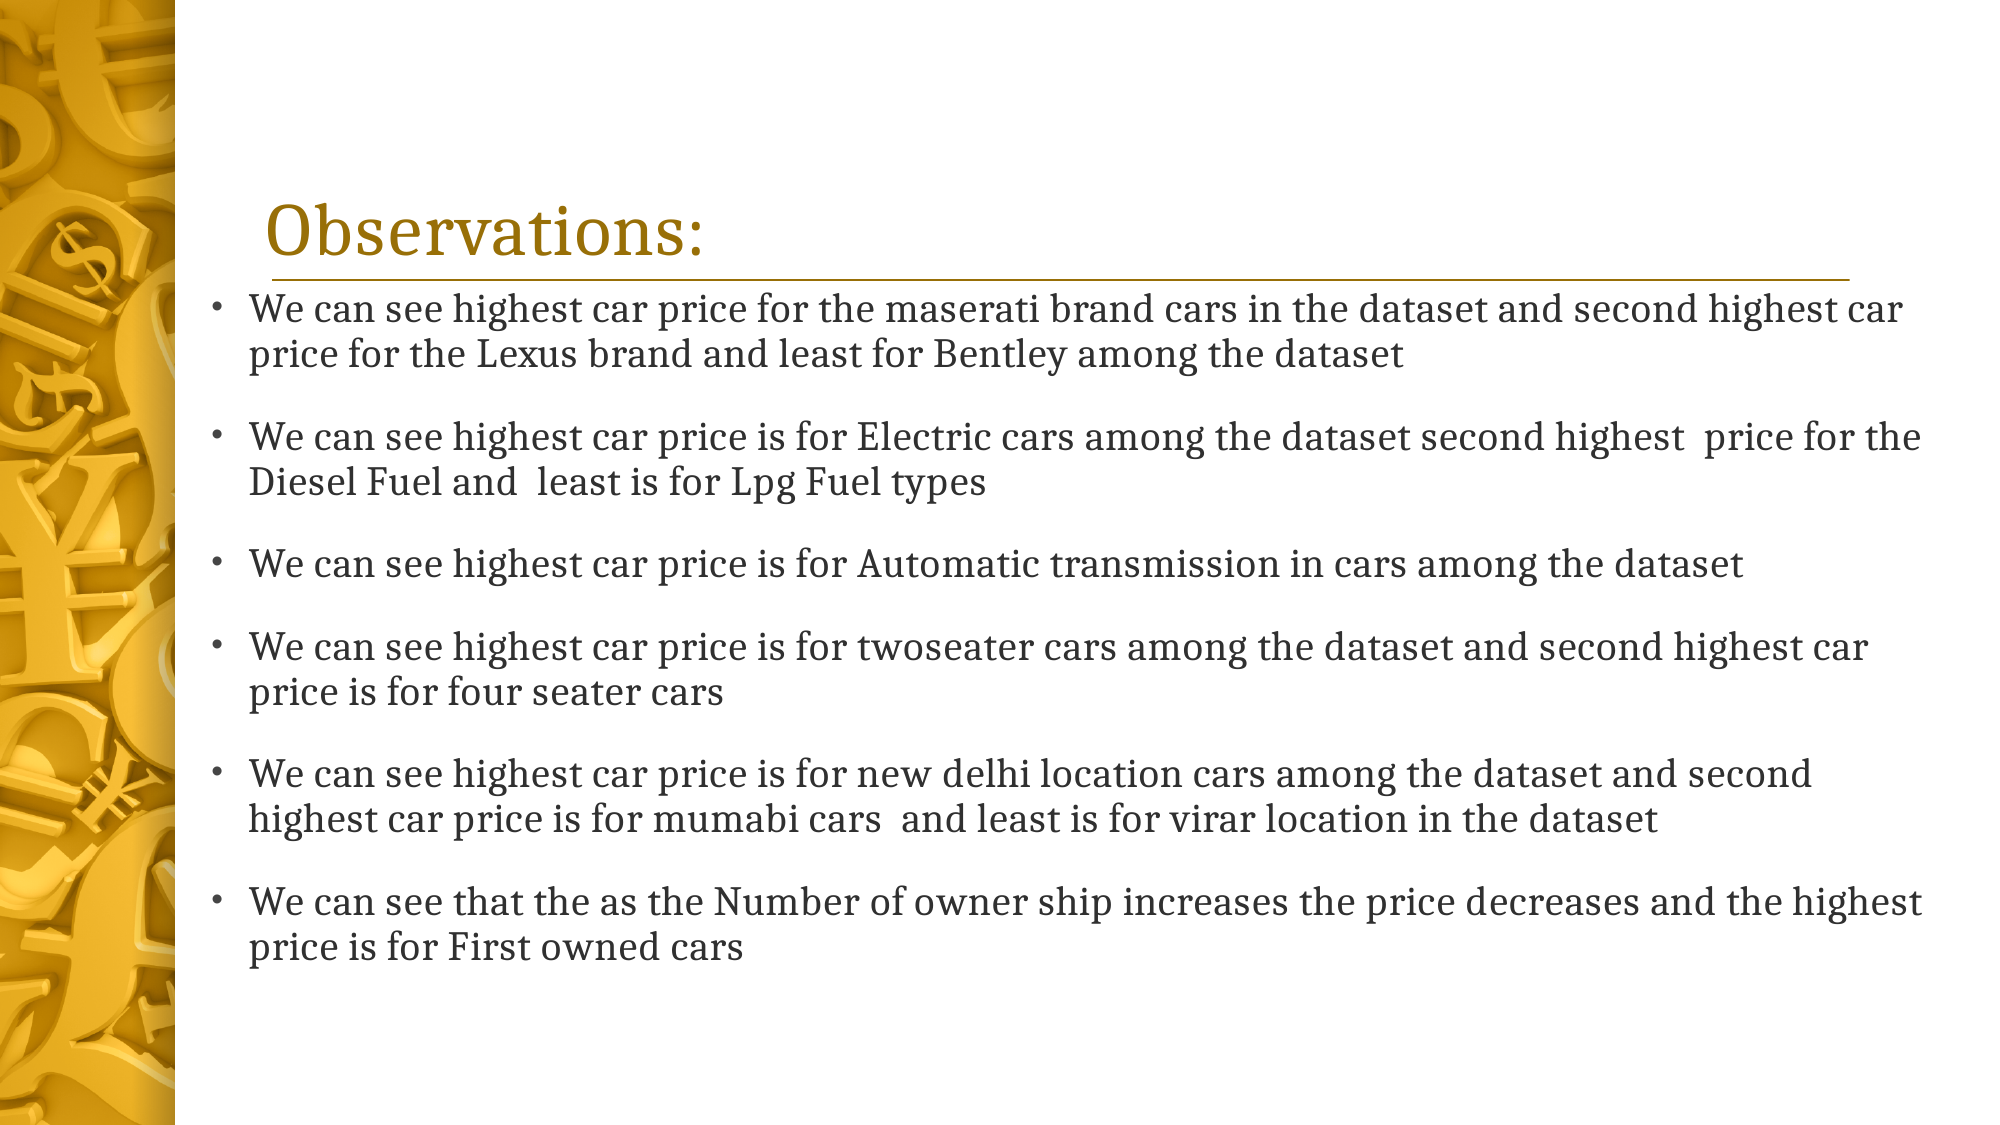

# Observations:
We can see highest car price for the maserati brand cars in the dataset and second highest car price for the Lexus brand and least for Bentley among the dataset
We can see highest car price is for Electric cars among the dataset second highest  price for the Diesel Fuel and  least is for Lpg Fuel types
We can see highest car price is for Automatic transmission in cars among the dataset
We can see highest car price is for twoseater cars among the dataset and second highest car price is for four seater cars
We can see highest car price is for new delhi location cars among the dataset and second highest car price is for mumabi cars  and least is for virar location in the dataset
We can see that the as the Number of owner ship increases the price decreases and the highest price is for First owned cars